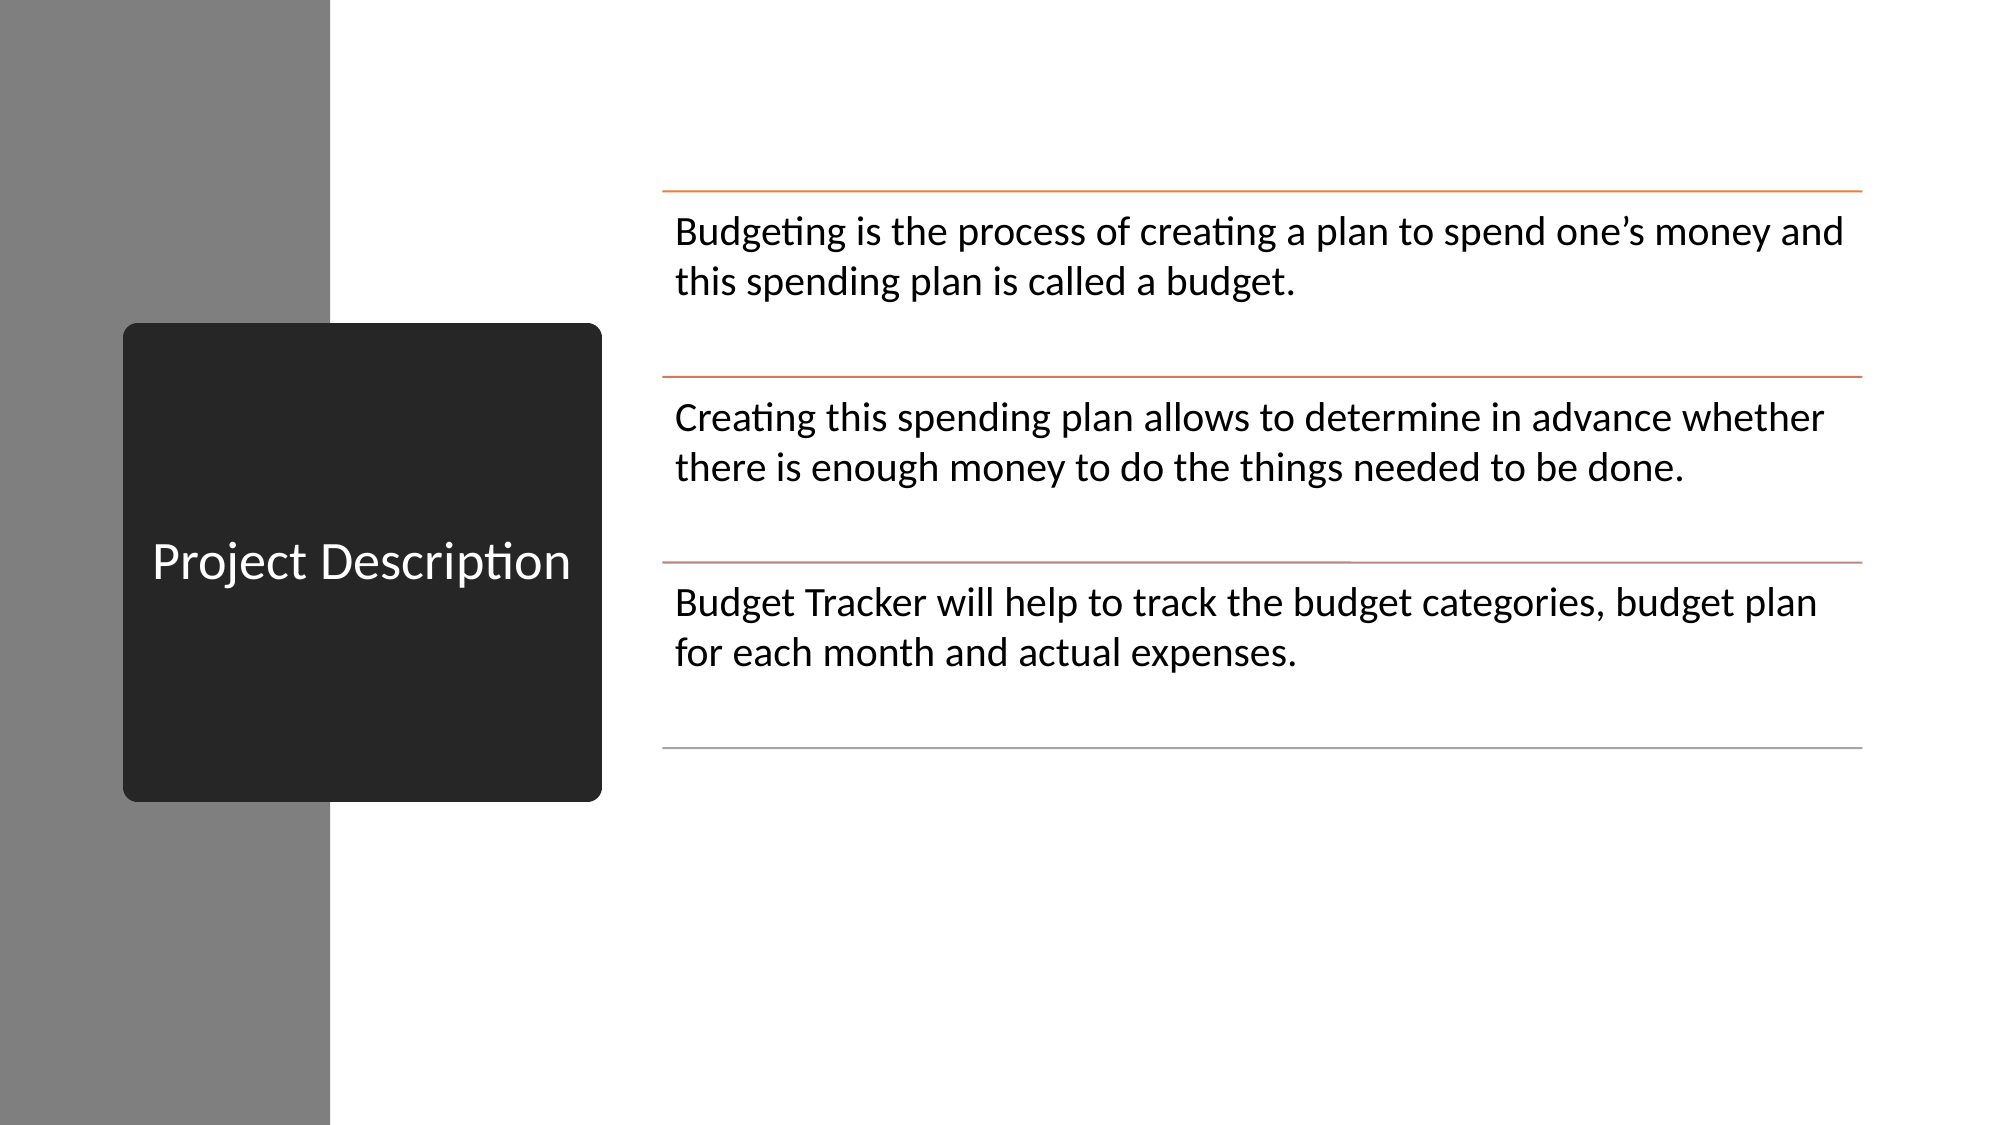

Budgeting is the process of creating a plan to spend one’s money and this spending plan is called a budget.
Creating this spending plan allows to determine in advance whether there is enough money to do the things needed to be done.
Budget Tracker will help to track the budget categories, budget plan for each month and actual expenses.

# Project Description